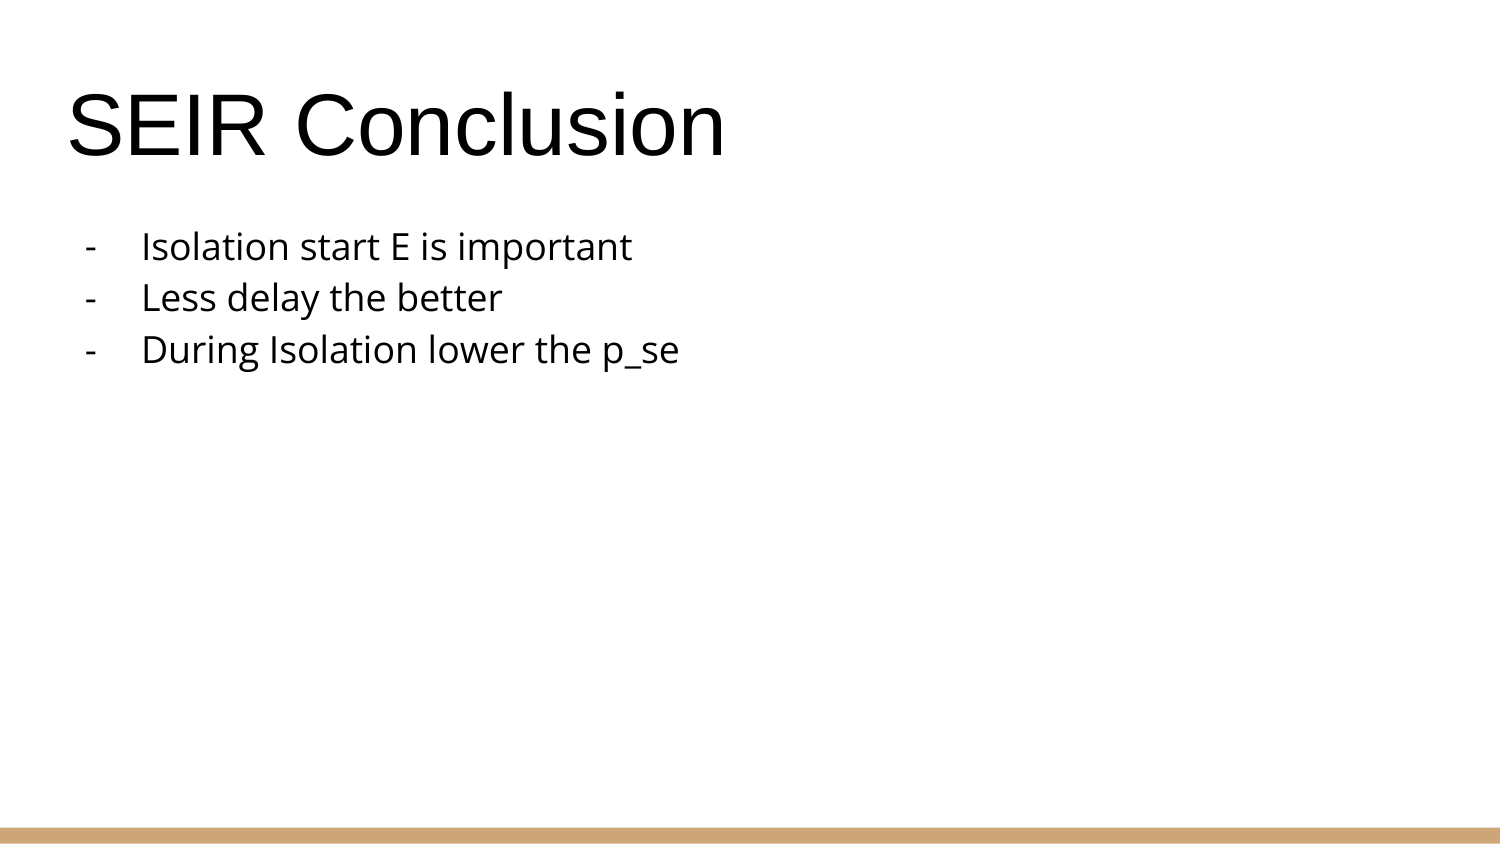

# SEIR Conclusion
Isolation start E is important
Less delay the better
During Isolation lower the p_se